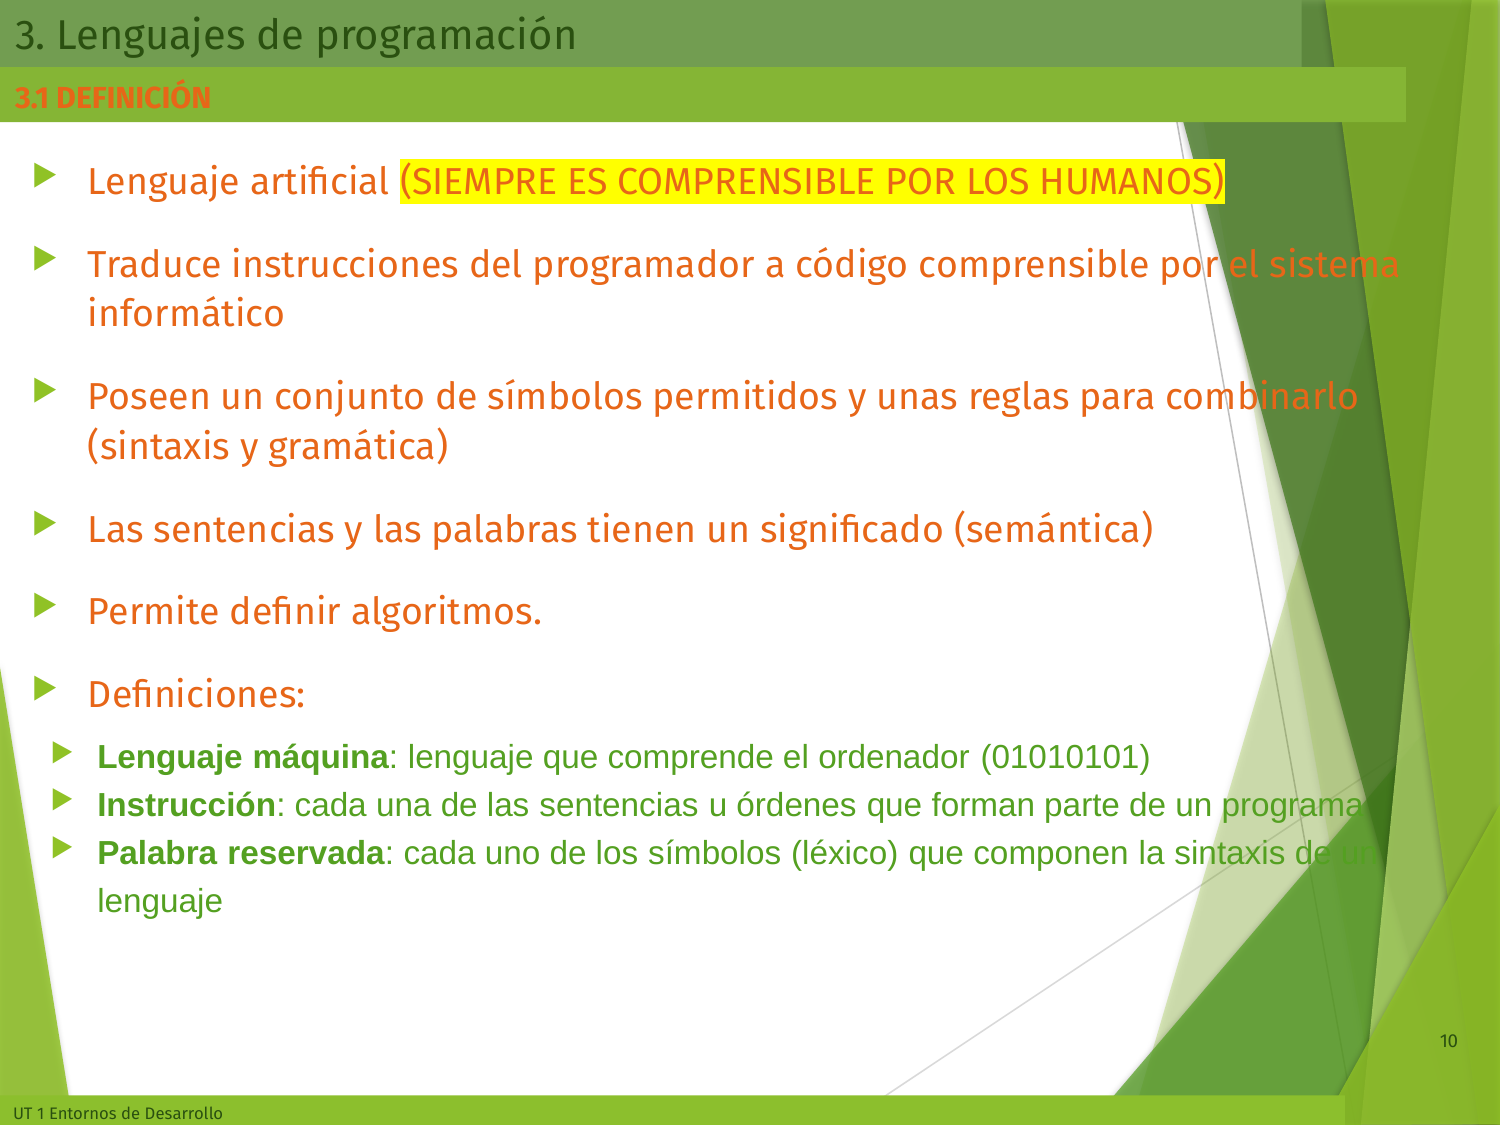

# 3. Lenguajes de programación
3.1 DEFINICIÓN
Lenguaje artificial (SIEMPRE ES COMPRENSIBLE POR LOS HUMANOS)
Traduce instrucciones del programador a código comprensible por el sistema informático
Poseen un conjunto de símbolos permitidos y unas reglas para combinarlo (sintaxis y gramática)
Las sentencias y las palabras tienen un significado (semántica)
Permite definir algoritmos.
Definiciones:
Lenguaje máquina: lenguaje que comprende el ordenador (01010101)
Instrucción: cada una de las sentencias u órdenes que forman parte de un programa
Palabra reservada: cada uno de los símbolos (léxico) que componen la sintaxis de un lenguaje

10